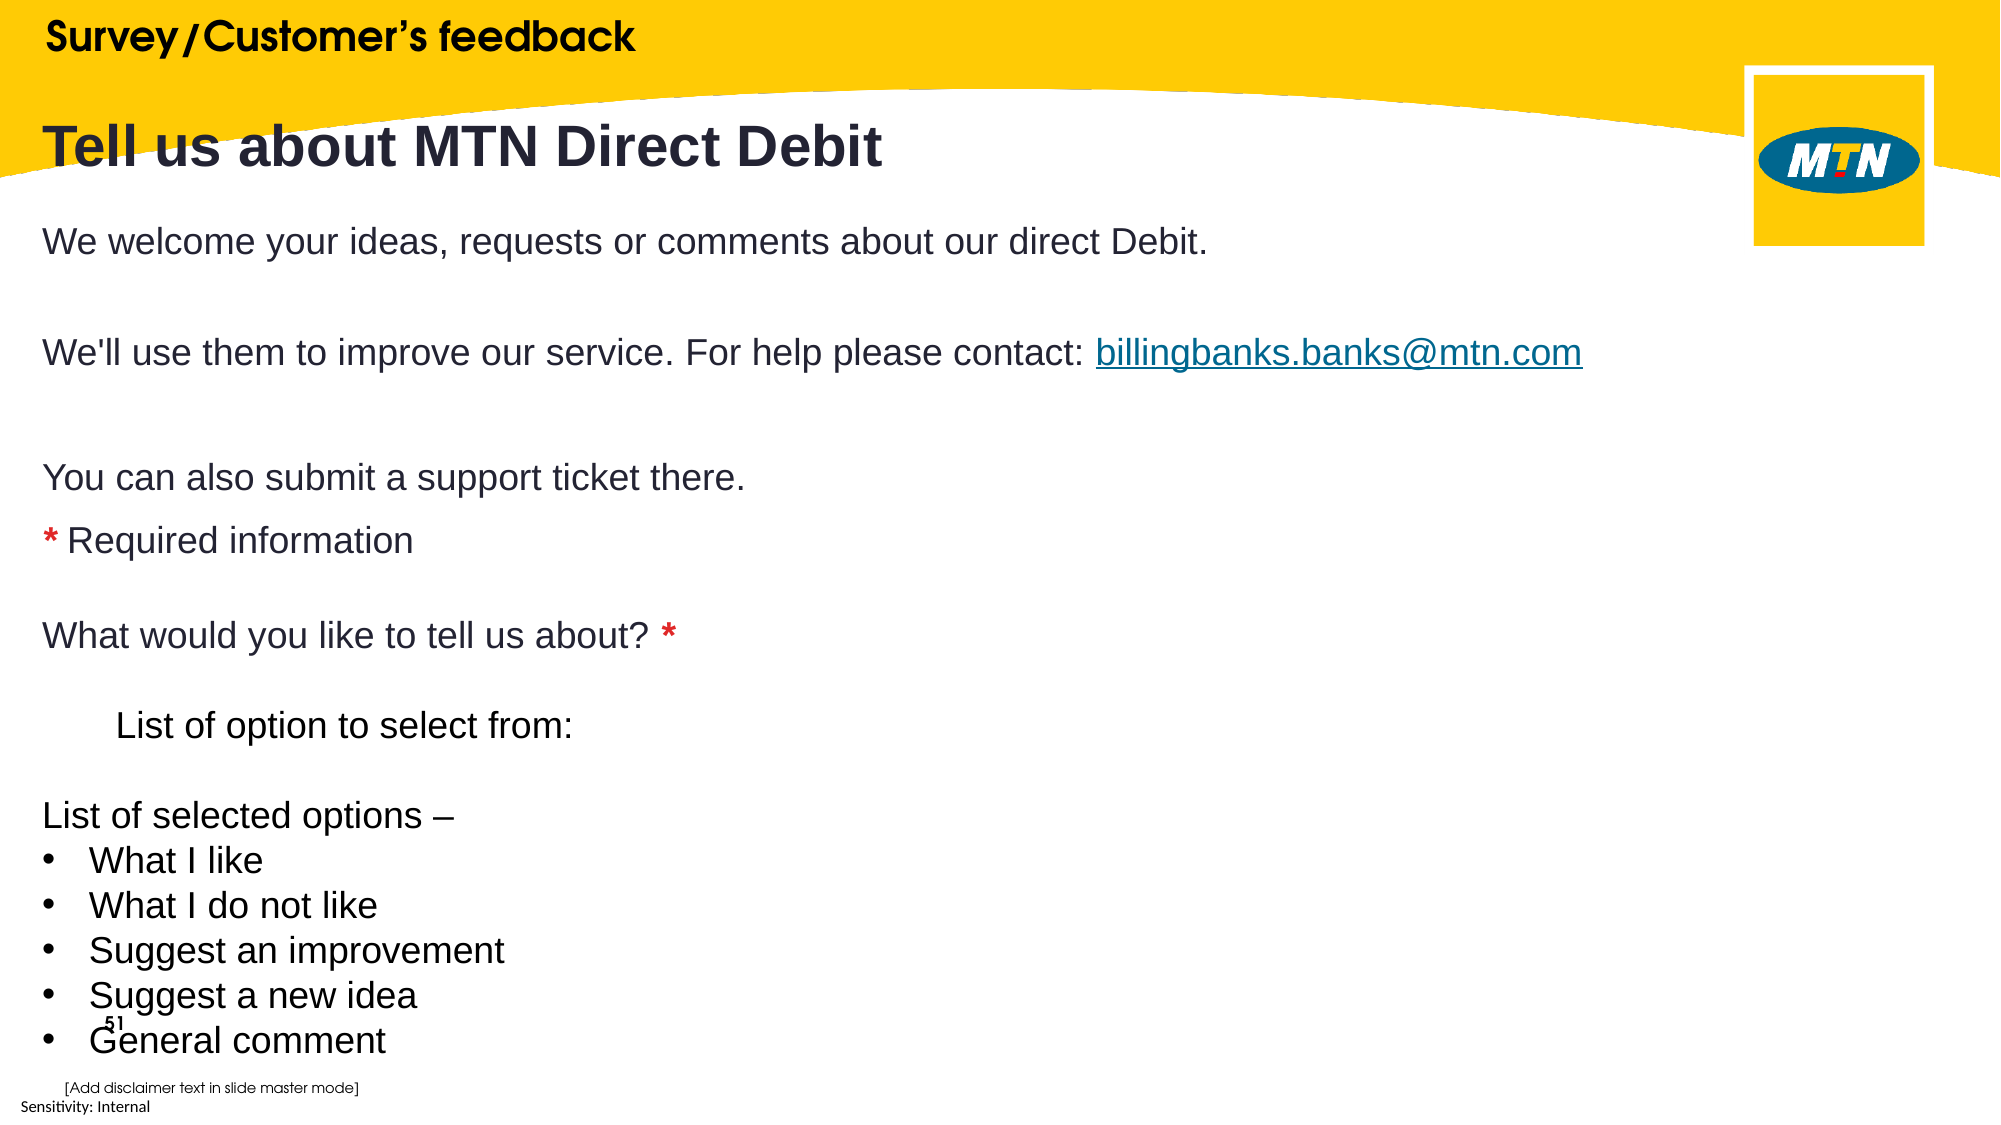

# Survey/Customer’s feedback
Tell us about MTN Direct Debit
We welcome your ideas, requests or comments about our direct Debit.
We'll use them to improve our service. For help please contact: billingbanks.banks@mtn.com

You can also submit a support ticket there.
* Required information

What would you like to tell us about? *

       List of option to select from:

List of selected options –
What I like
What I do not like
Suggest an improvement
Suggest a new idea
General comment